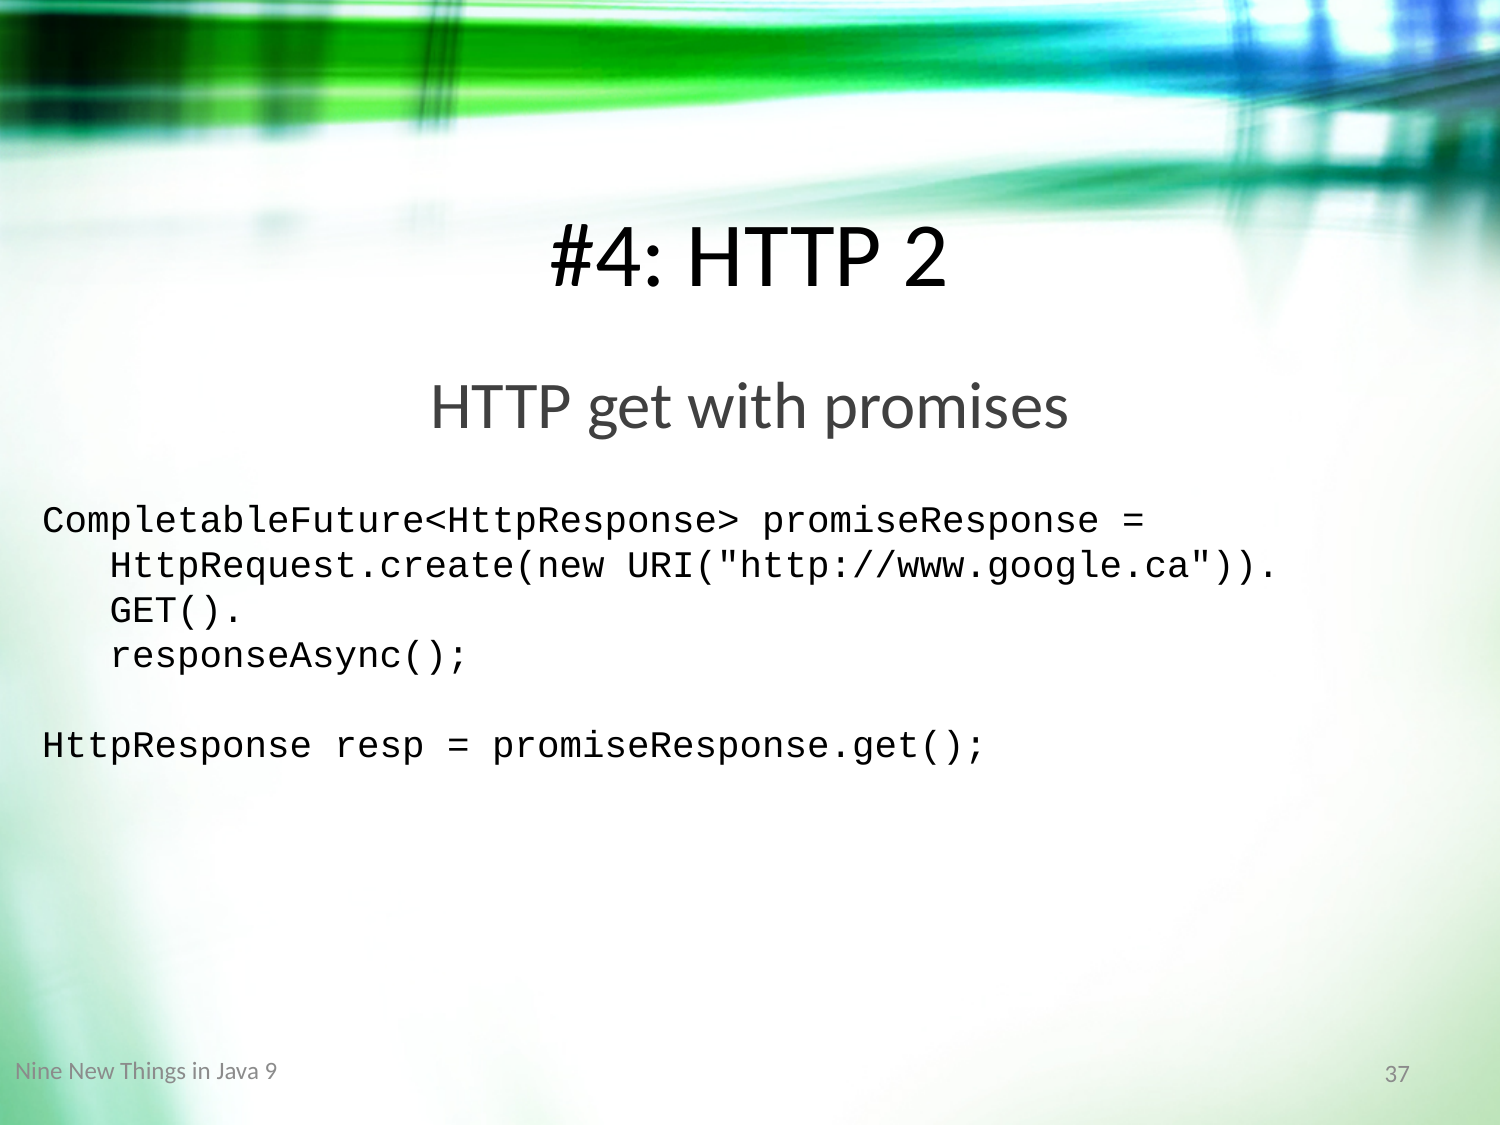

#4: HTTP 2
HTTP get with promises
CompletableFuture<HttpResponse> promiseResponse =
   HttpRequest.create(new URI("http://www.google.ca")).
   GET().
   responseAsync();

HttpResponse resp = promiseResponse.get();
Nine New Things in Java 9
37